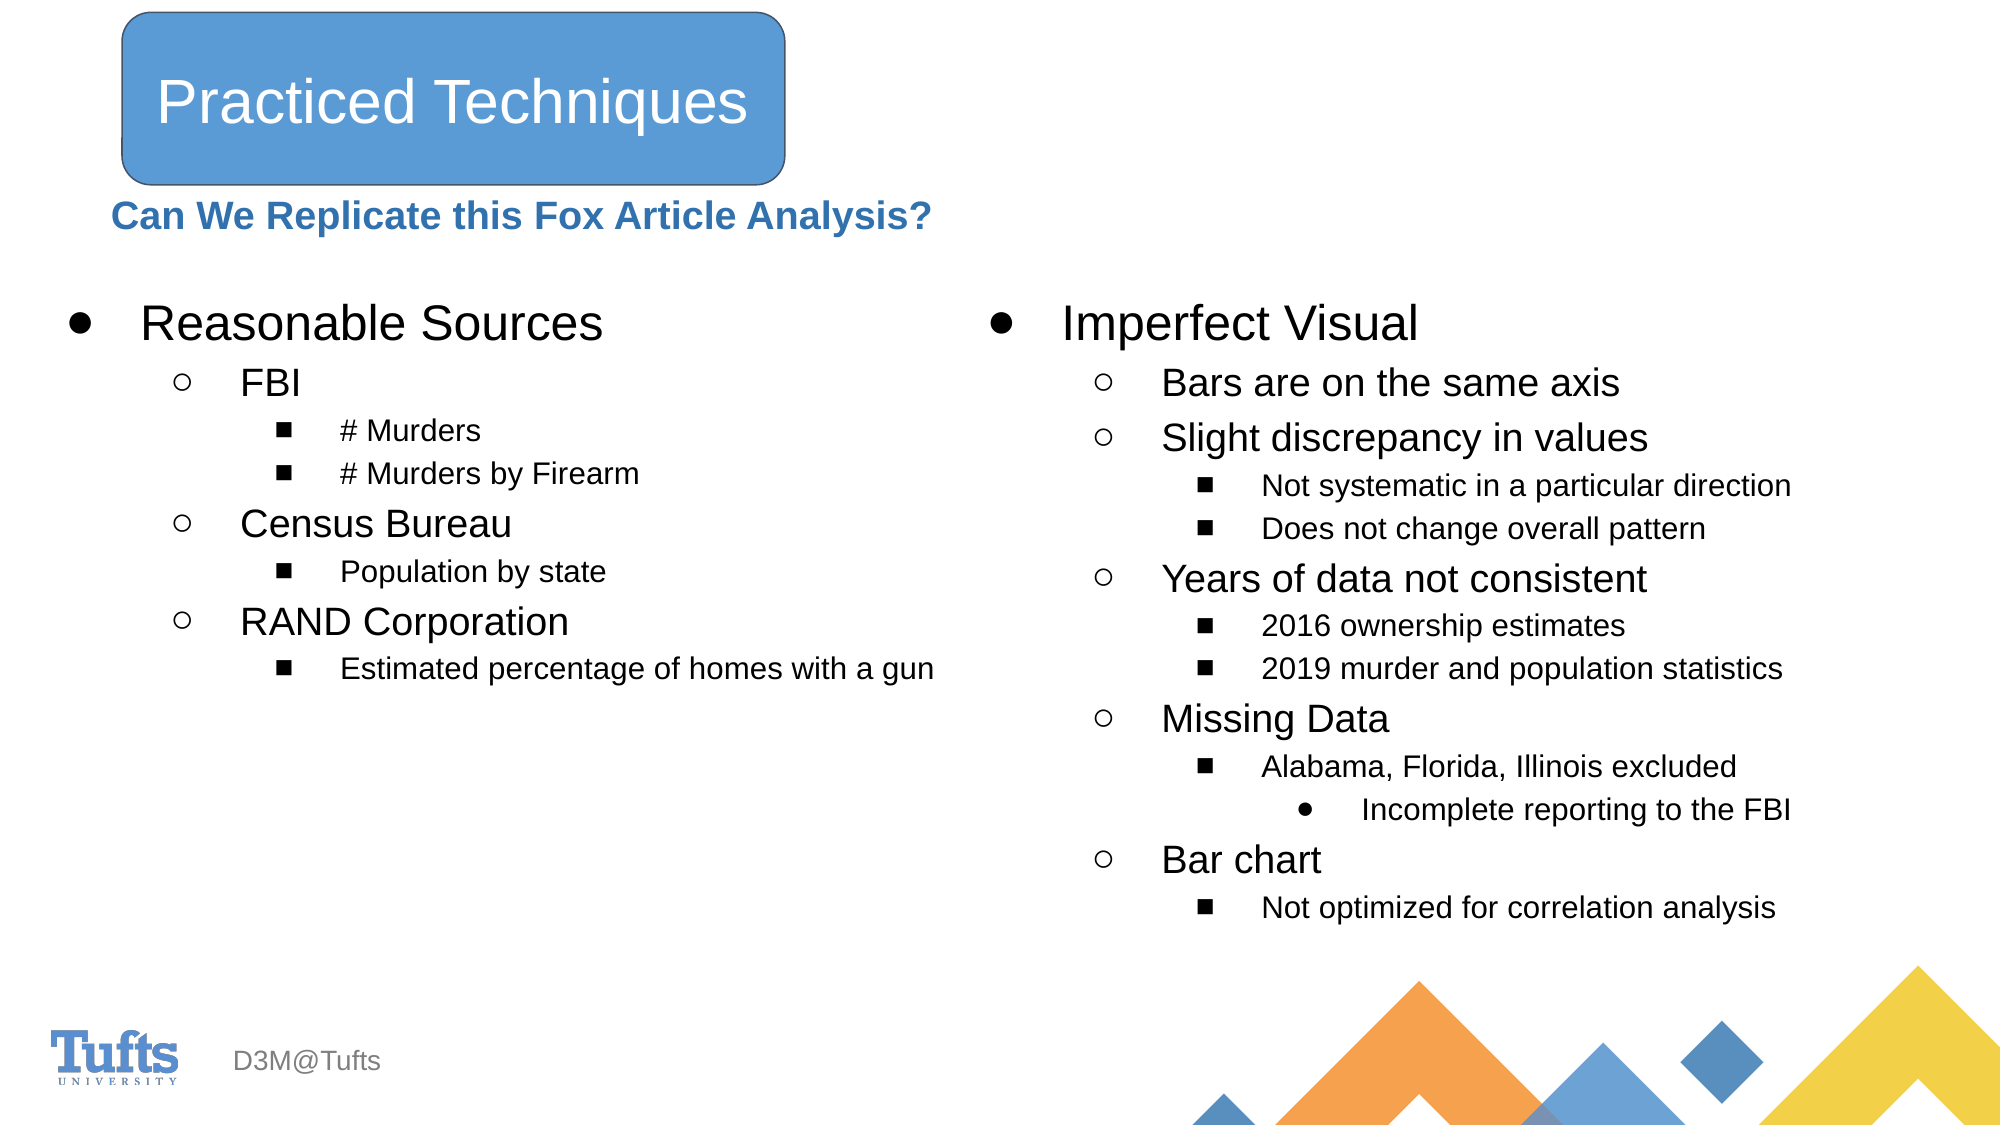

Practiced Techniques
# Can We Replicate this Fox Article Analysis?
Reasonable Sources
FBI
# Murders
# Murders by Firearm
Census Bureau
Population by state
RAND Corporation
Estimated percentage of homes with a gun

Imperfect Visual
Bars are on the same axis
Slight discrepancy in values
Not systematic in a particular direction
Does not change overall pattern
Years of data not consistent
2016 ownership estimates
2019 murder and population statistics
Missing Data
Alabama, Florida, Illinois excluded
Incomplete reporting to the FBI
Bar chart
Not optimized for correlation analysis